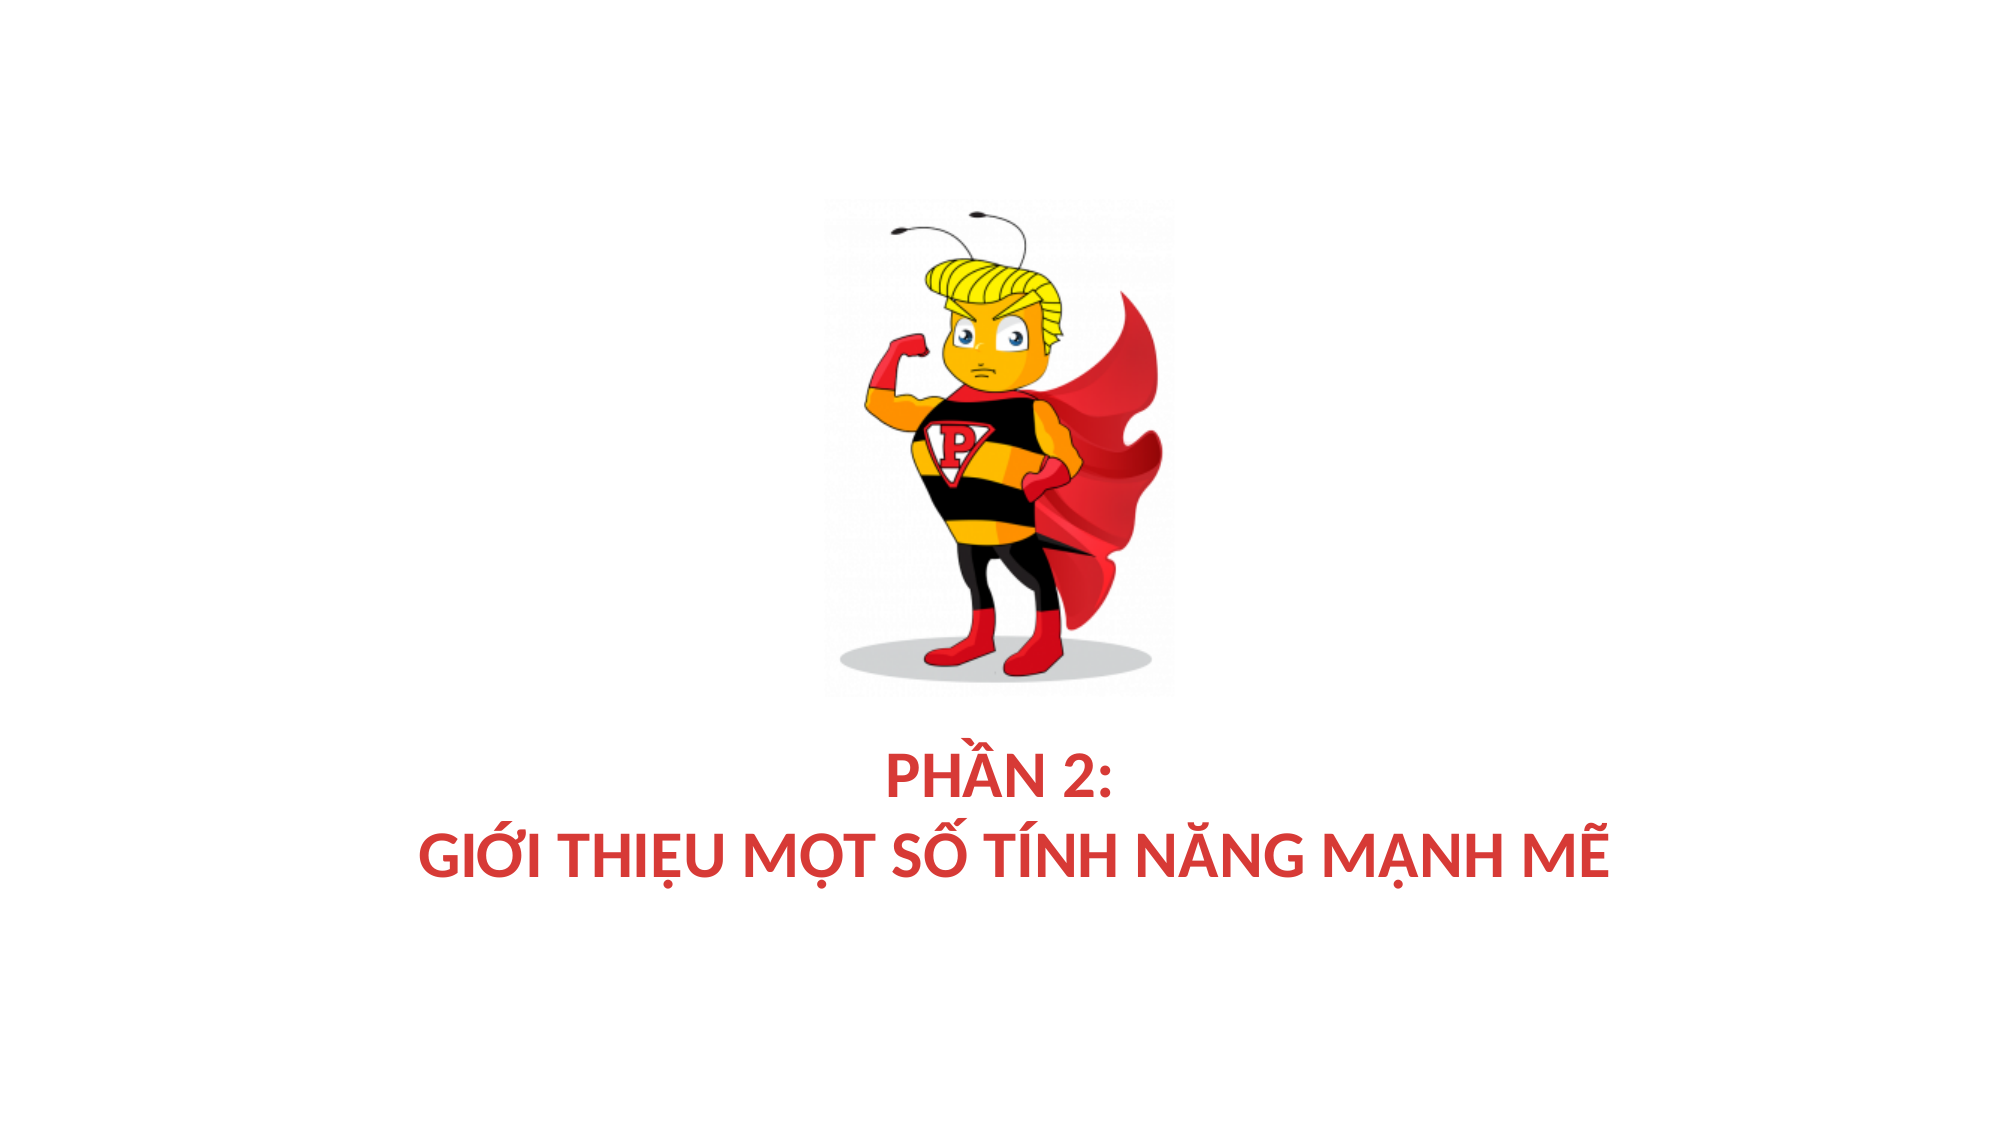

# Phần 2: giới thiệu một số tính năng mạnh mẽ